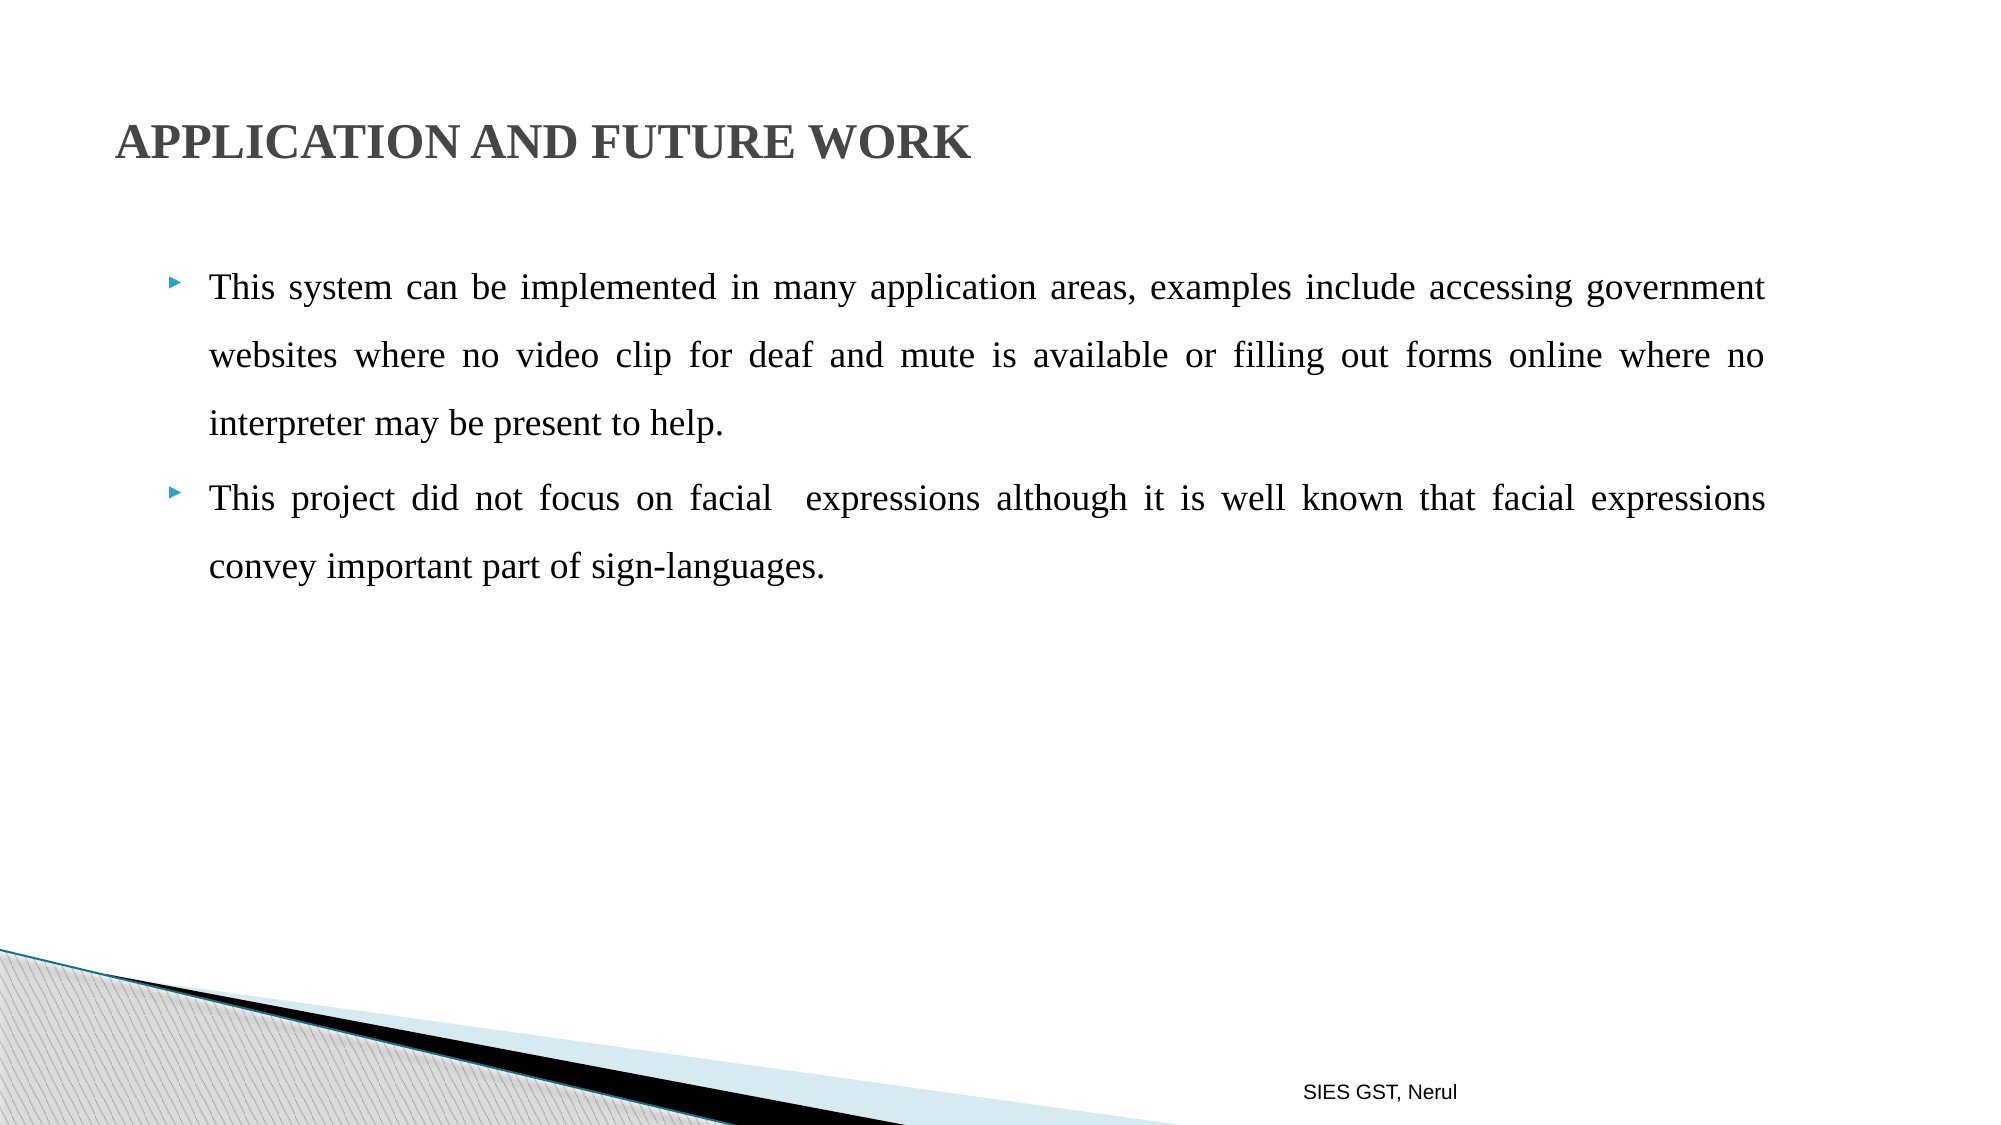

# APPLICATION AND FUTURE WORK
This system can be implemented in many application areas, examples include accessing government websites where no video clip for deaf and mute is available or filling out forms online where no interpreter may be present to help.
This project did not focus on facial  expressions although it is well known that facial expressions convey important part of sign-languages.

SIES GST, Nerul